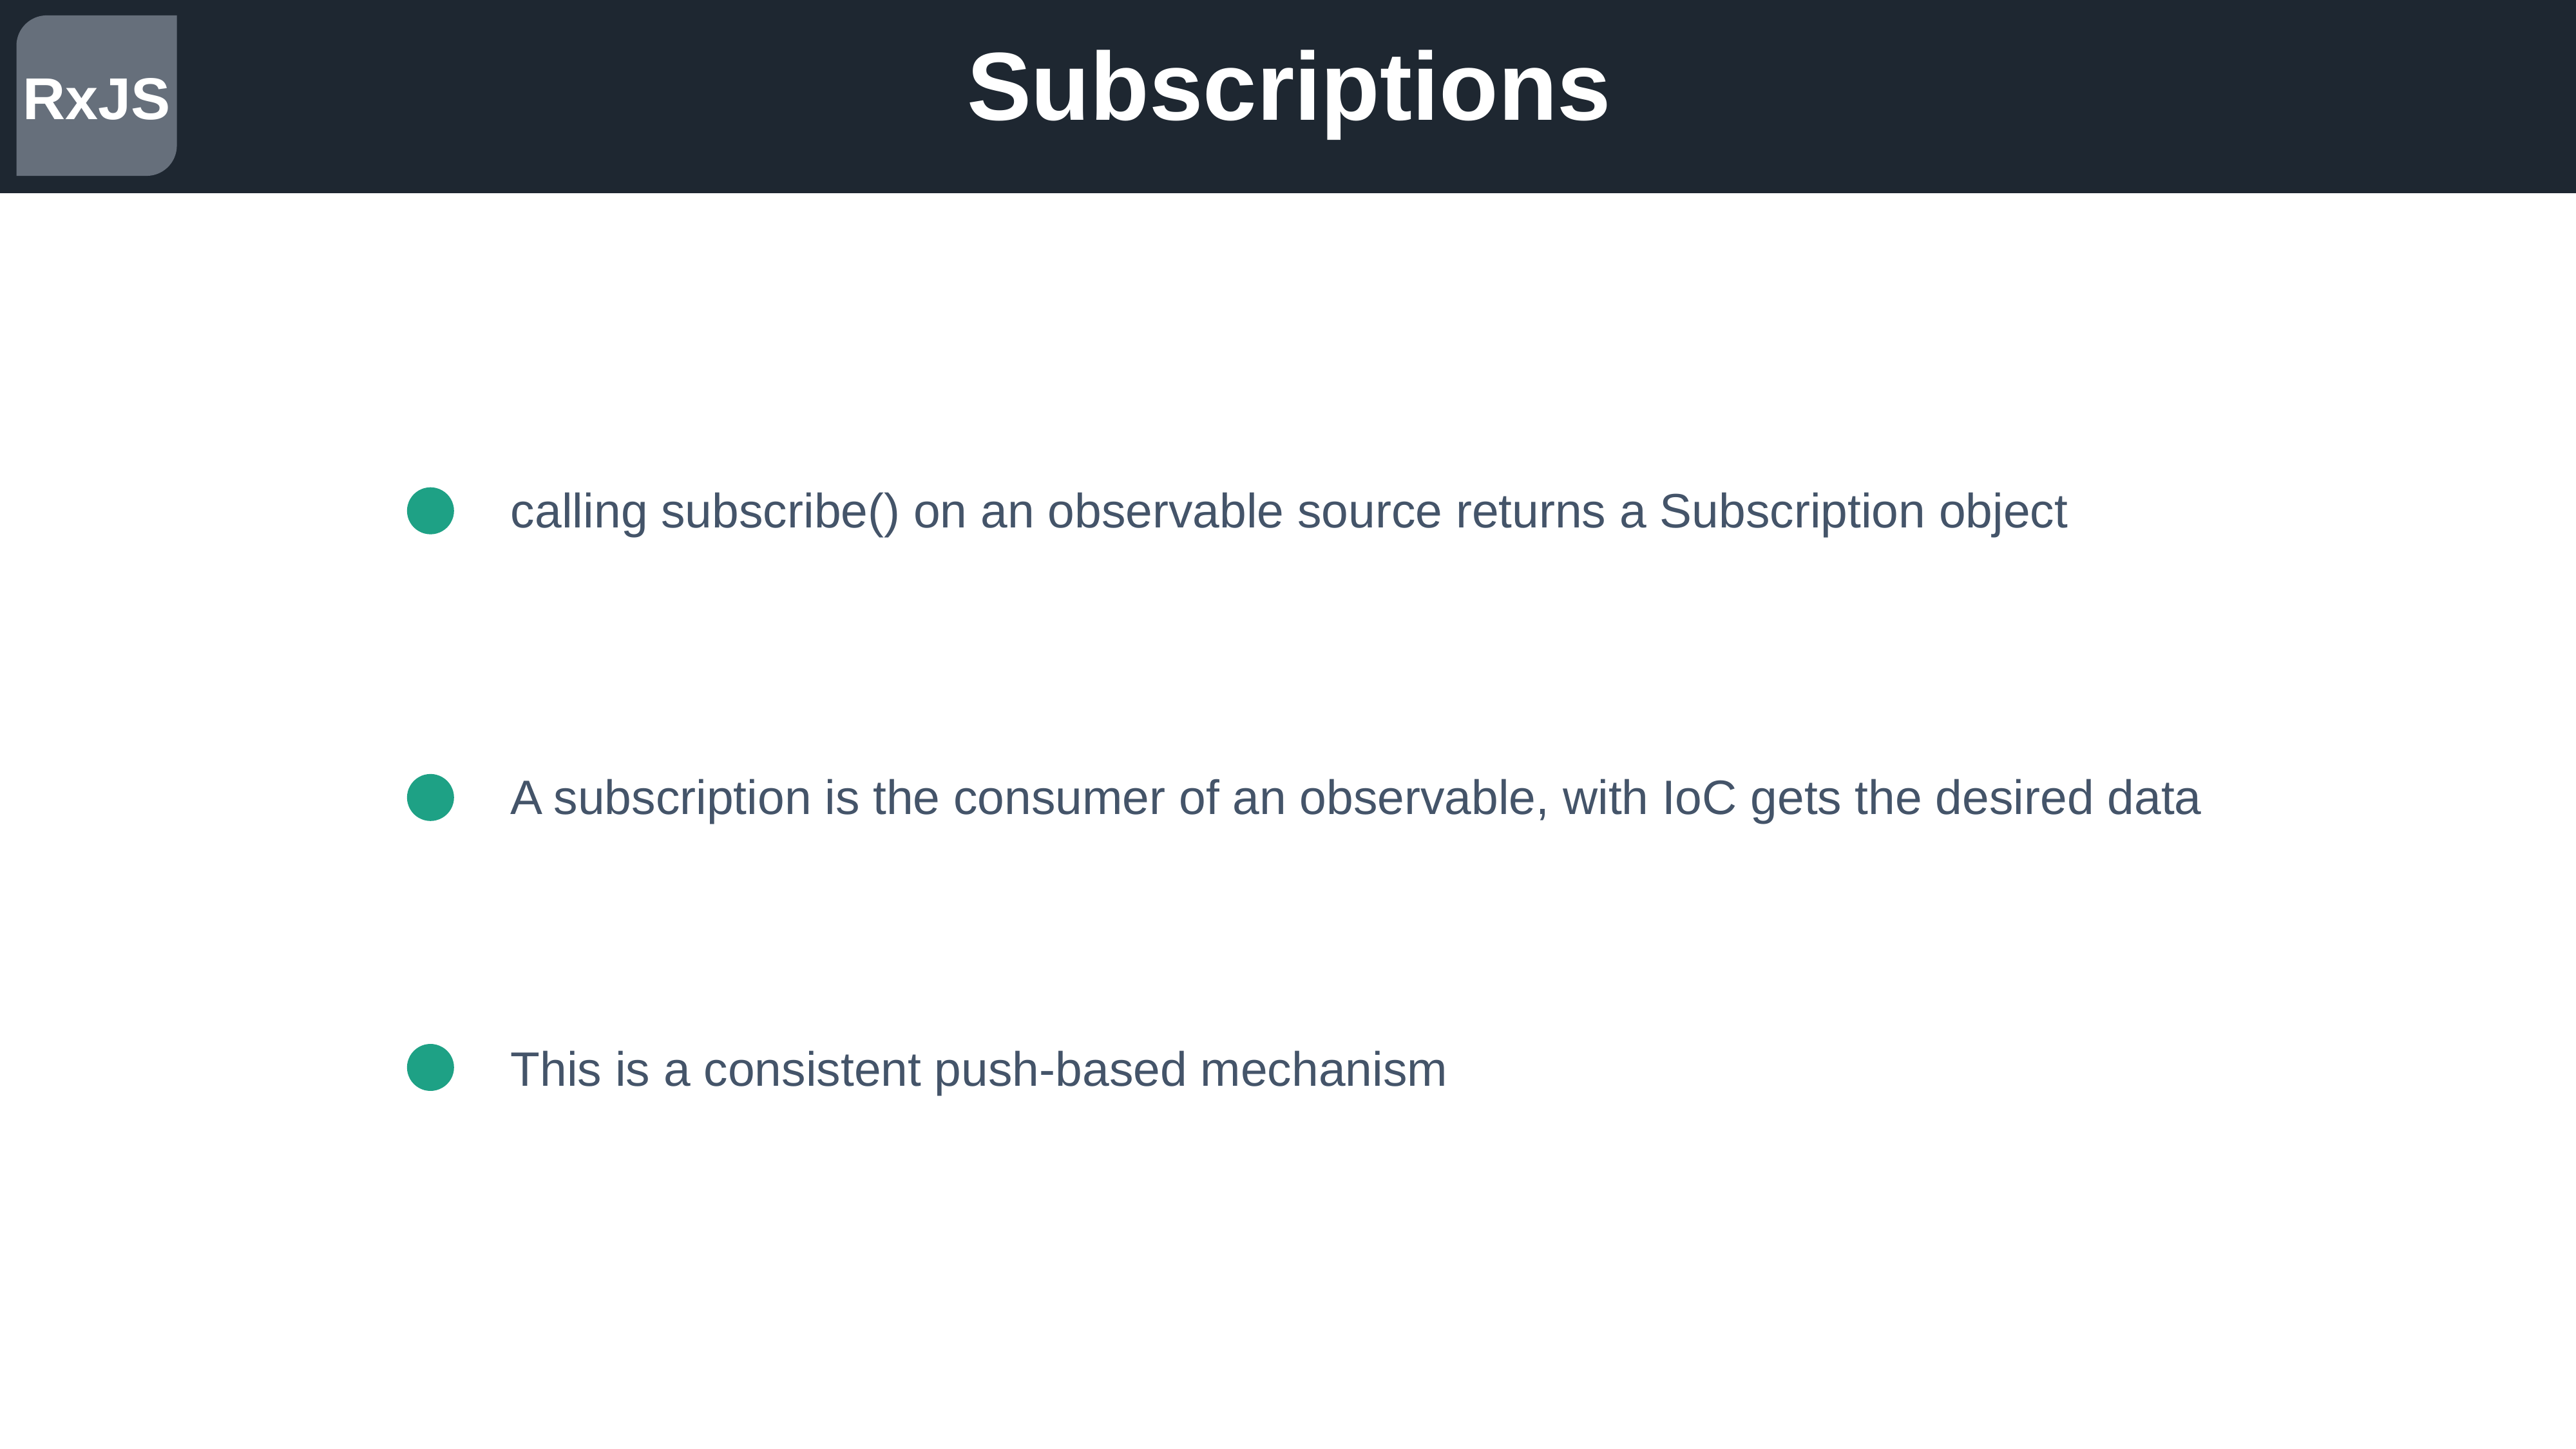

Subscriptions
RxJS
calling subscribe() on an observable source returns a Subscription object

A subscription is the consumer of an observable, with IoC gets the desired data

This is a consistent push-based mechanism